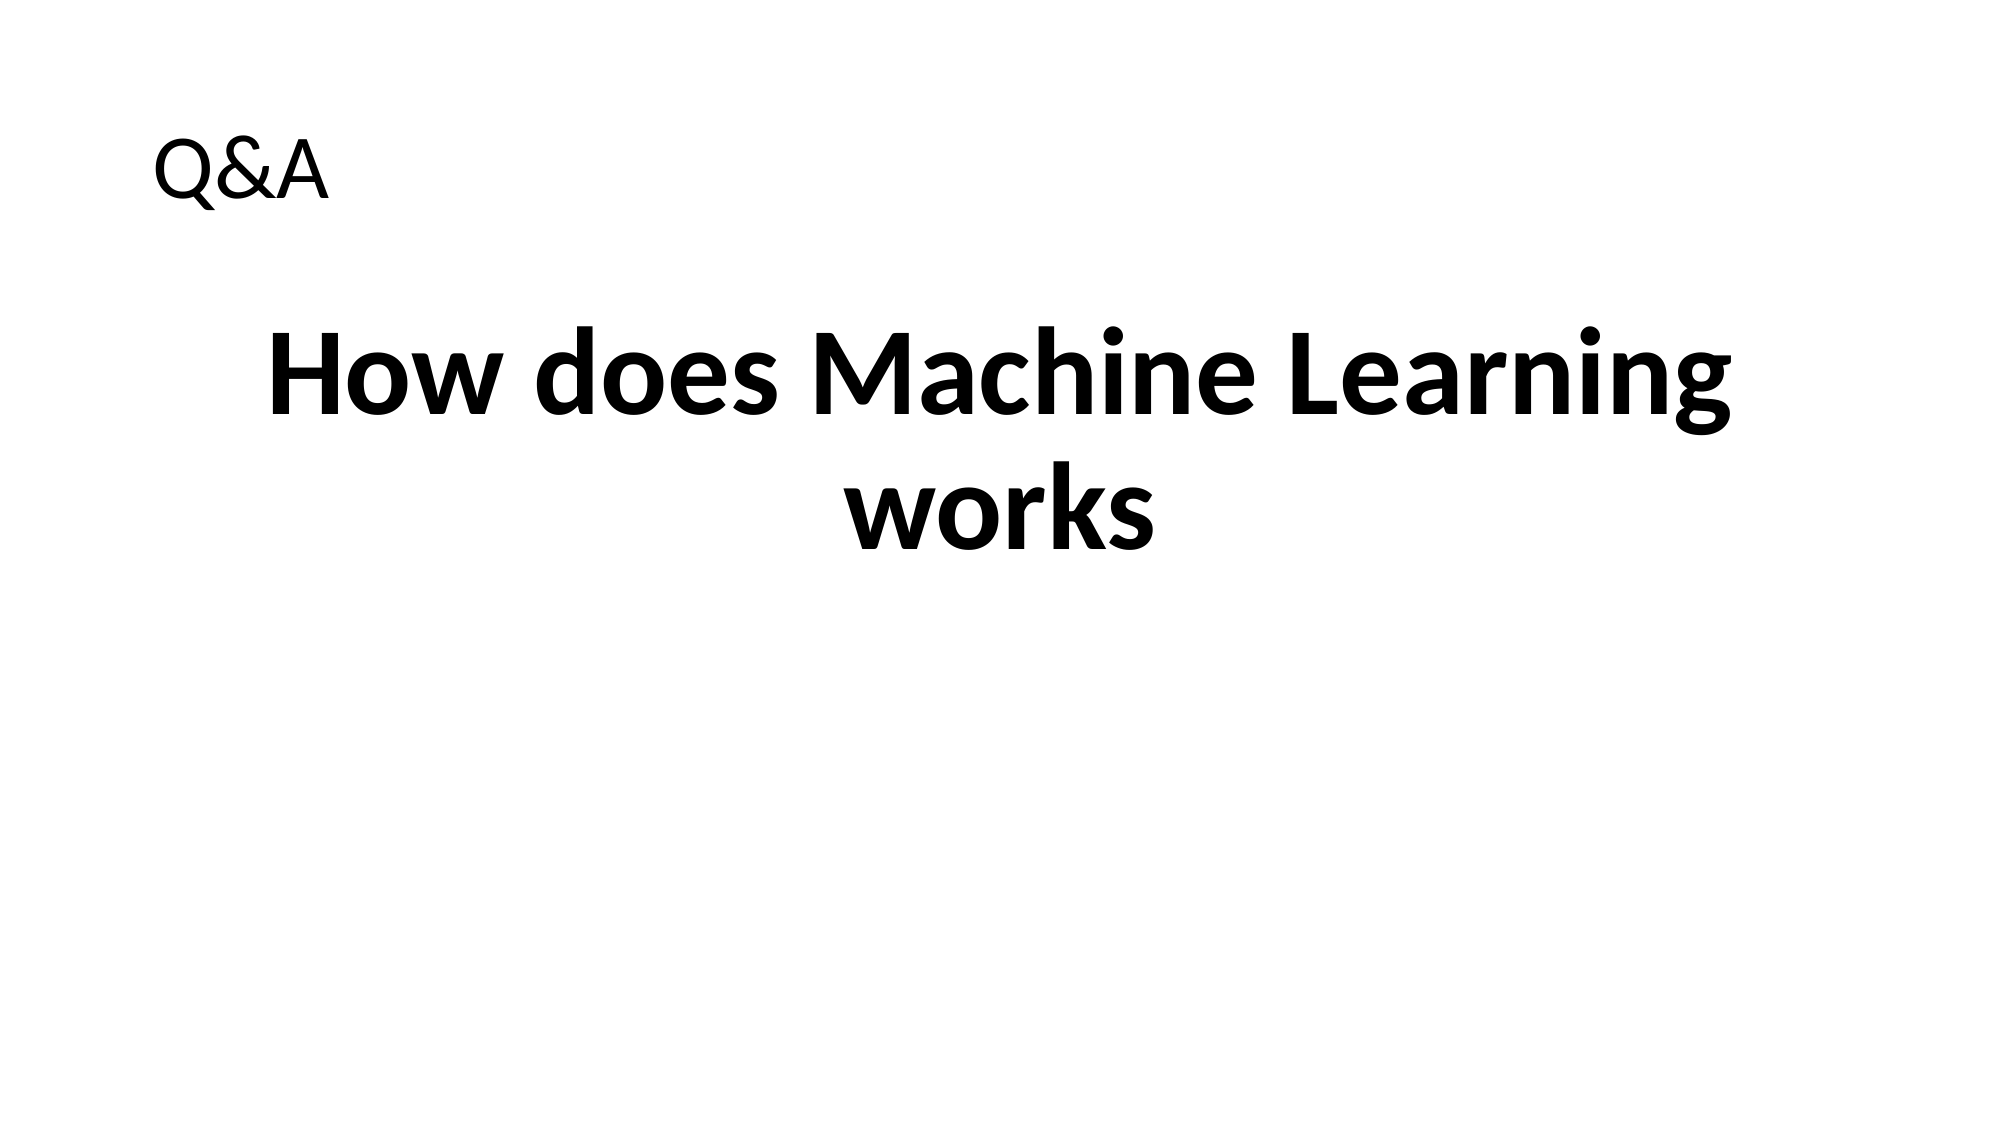

# Q&A
How does Machine Learning works